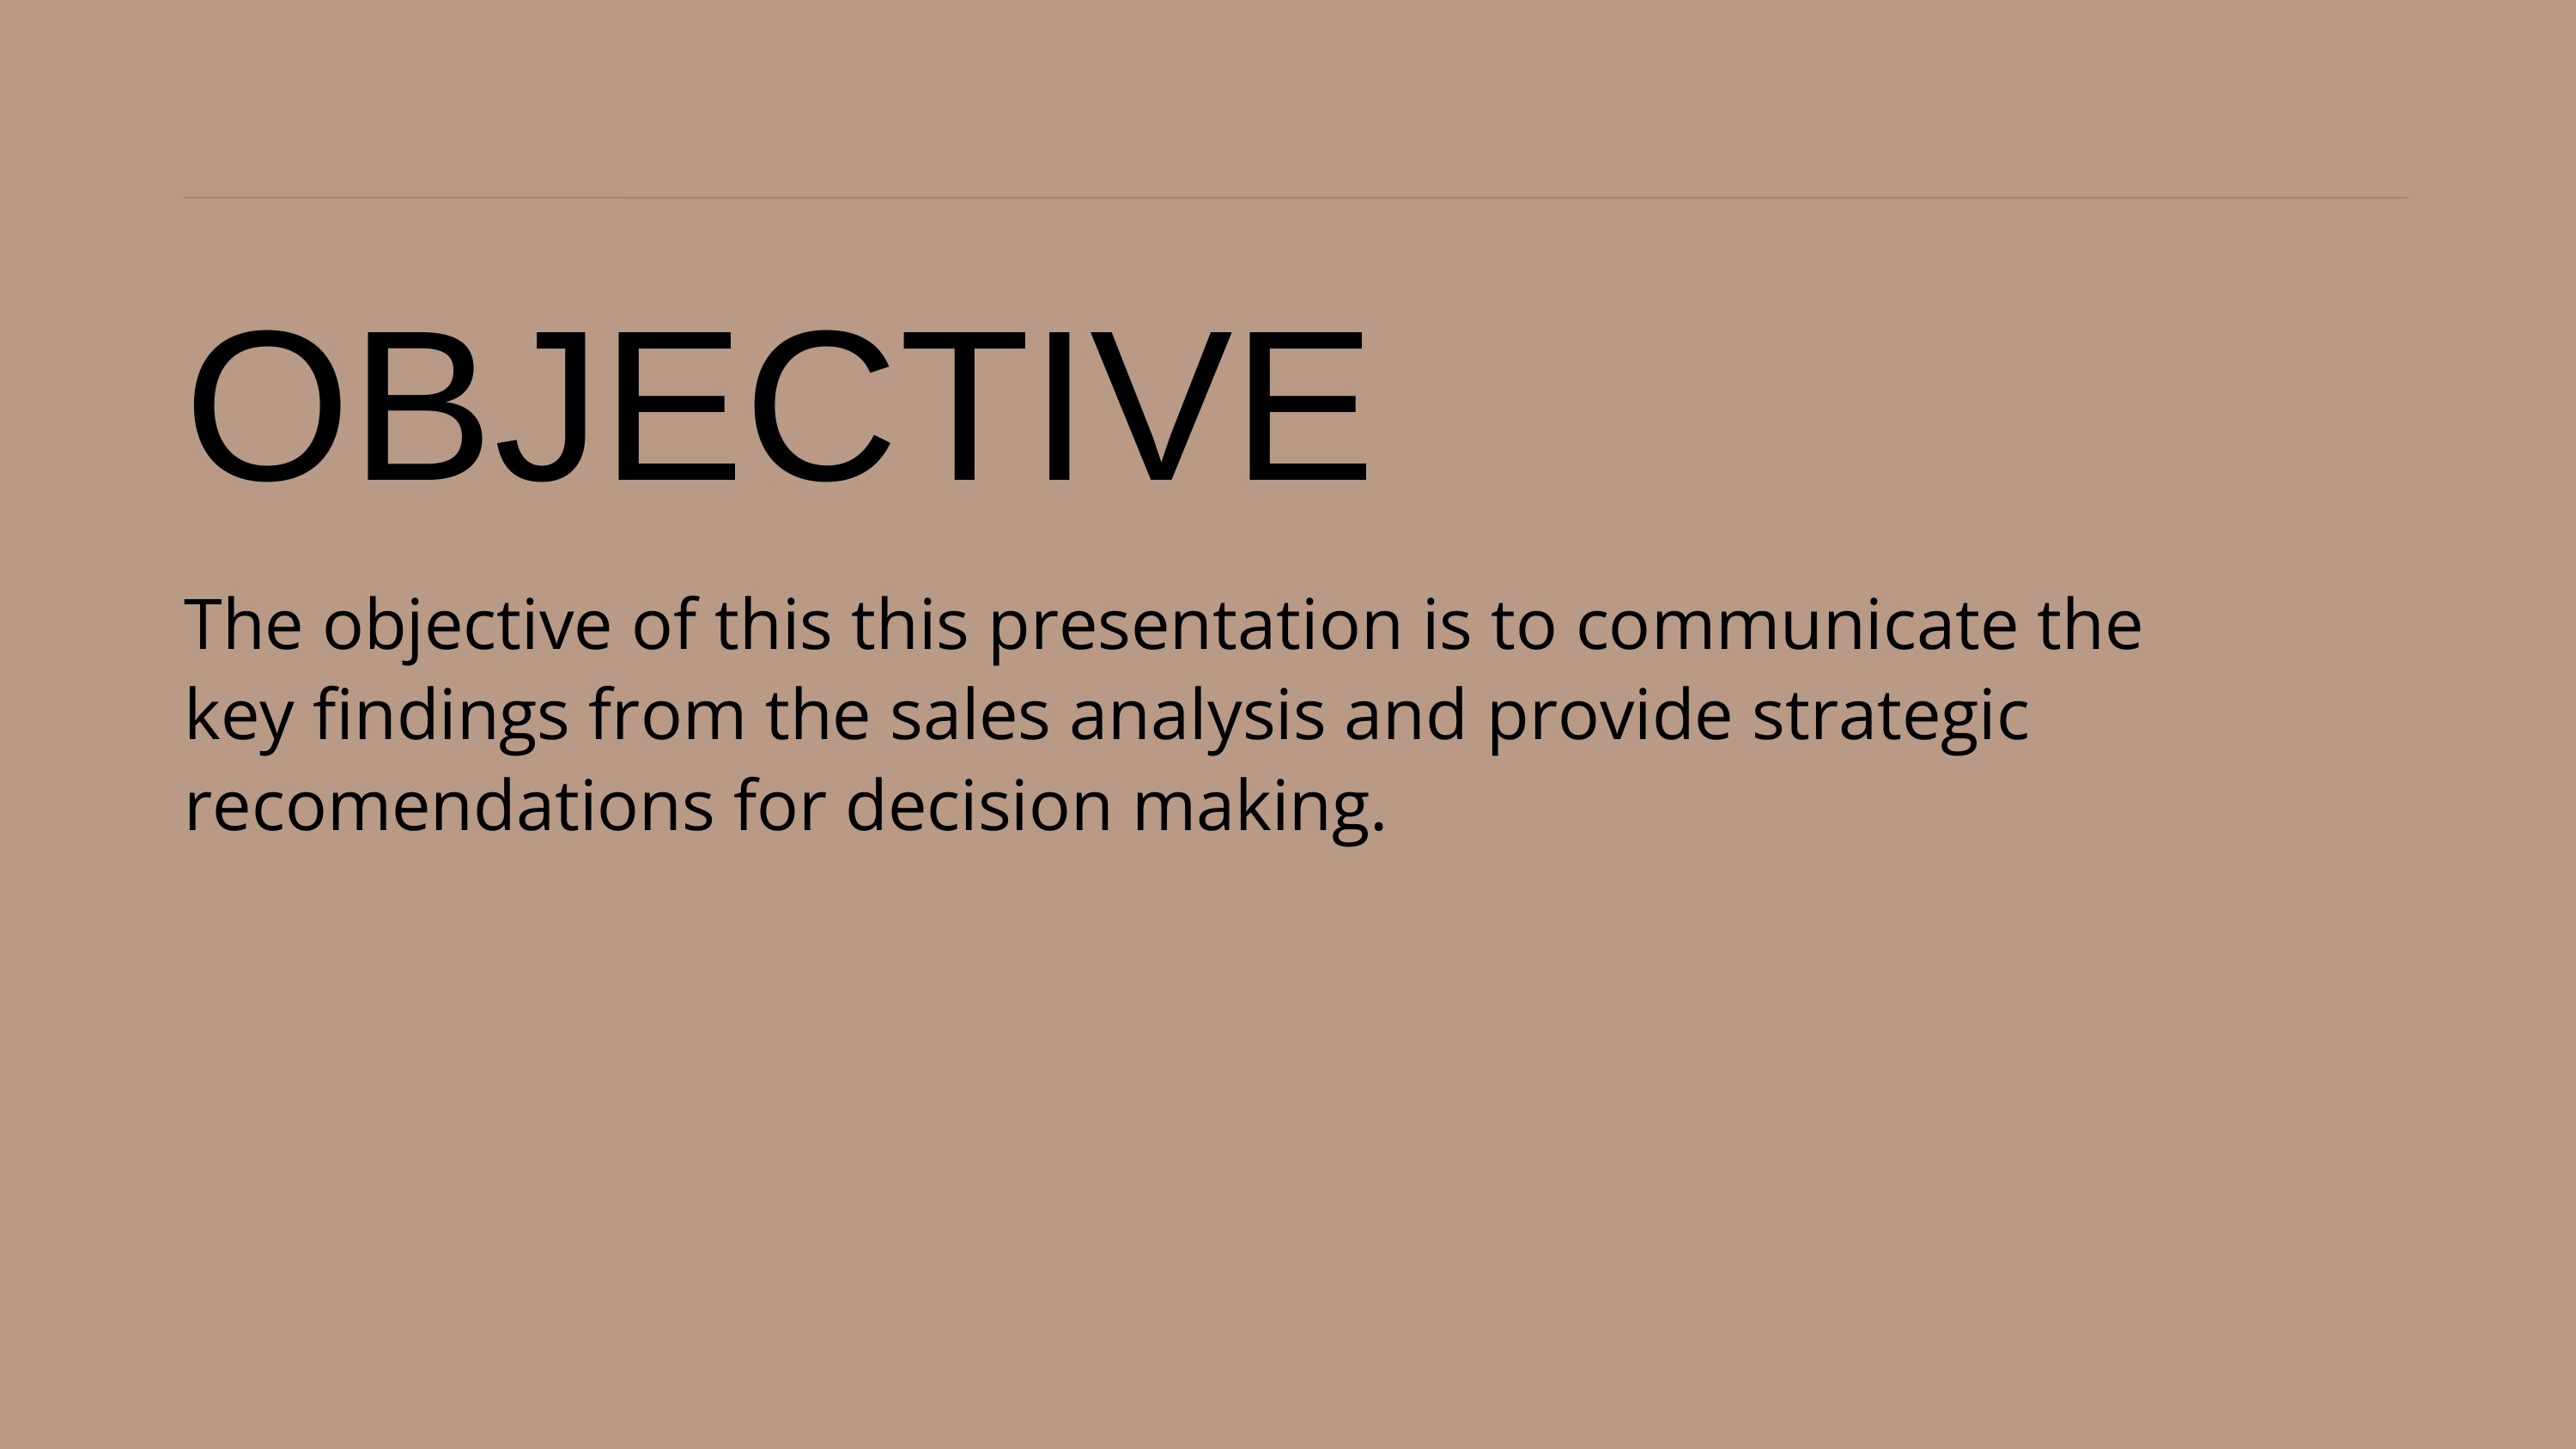

OBJECTIVE
The objective of this this presentation is to communicate the key findings from the sales analysis and provide strategic recomendations for decision making.